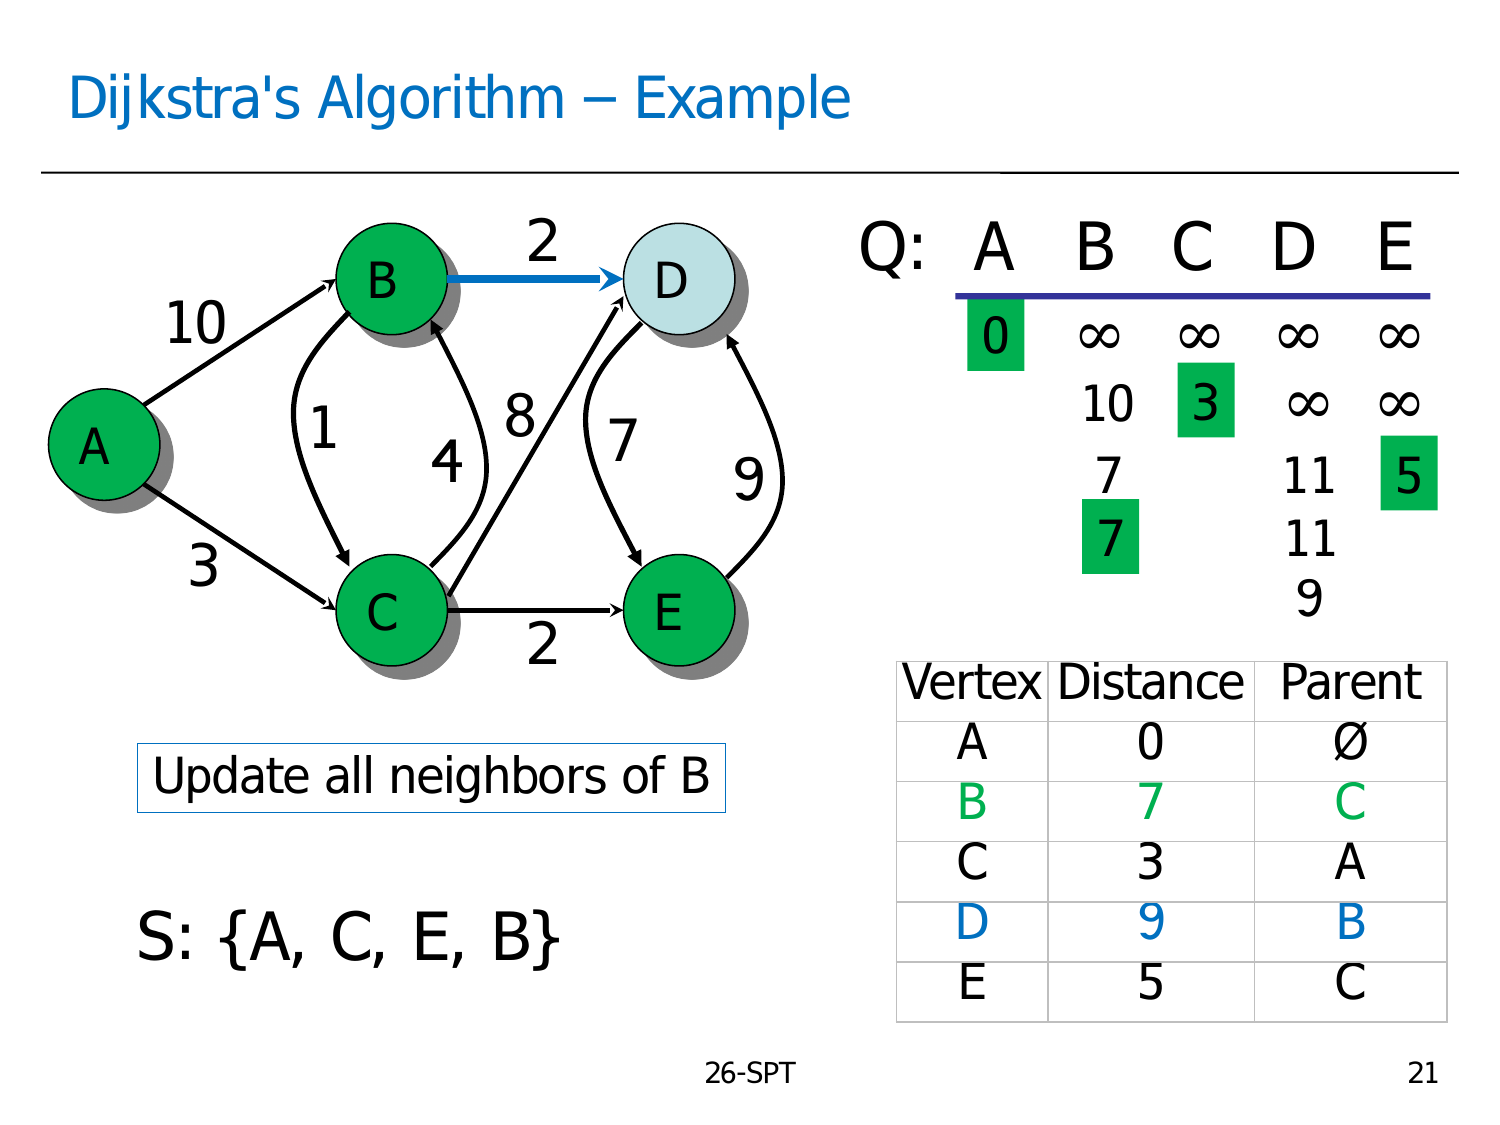

# Dijkstra's Algorithm – Example

2
Q:
A
B
C
D
E
B
D
10
∞
∞
∞
∞

0

3
∞
∞
10
8
1
A
7
4
9
7
11
5
7
11
3
C
E
9
2
| Vertex | Distance | Parent |
| --- | --- | --- |
| A | 0 | Ø |
| B | 7 | C |
| C | 3 | A |
| D | 9 | B |
| E | 5 | C |
Update all neighbors of B
S: {A, C, E, B}
26-SPT
21